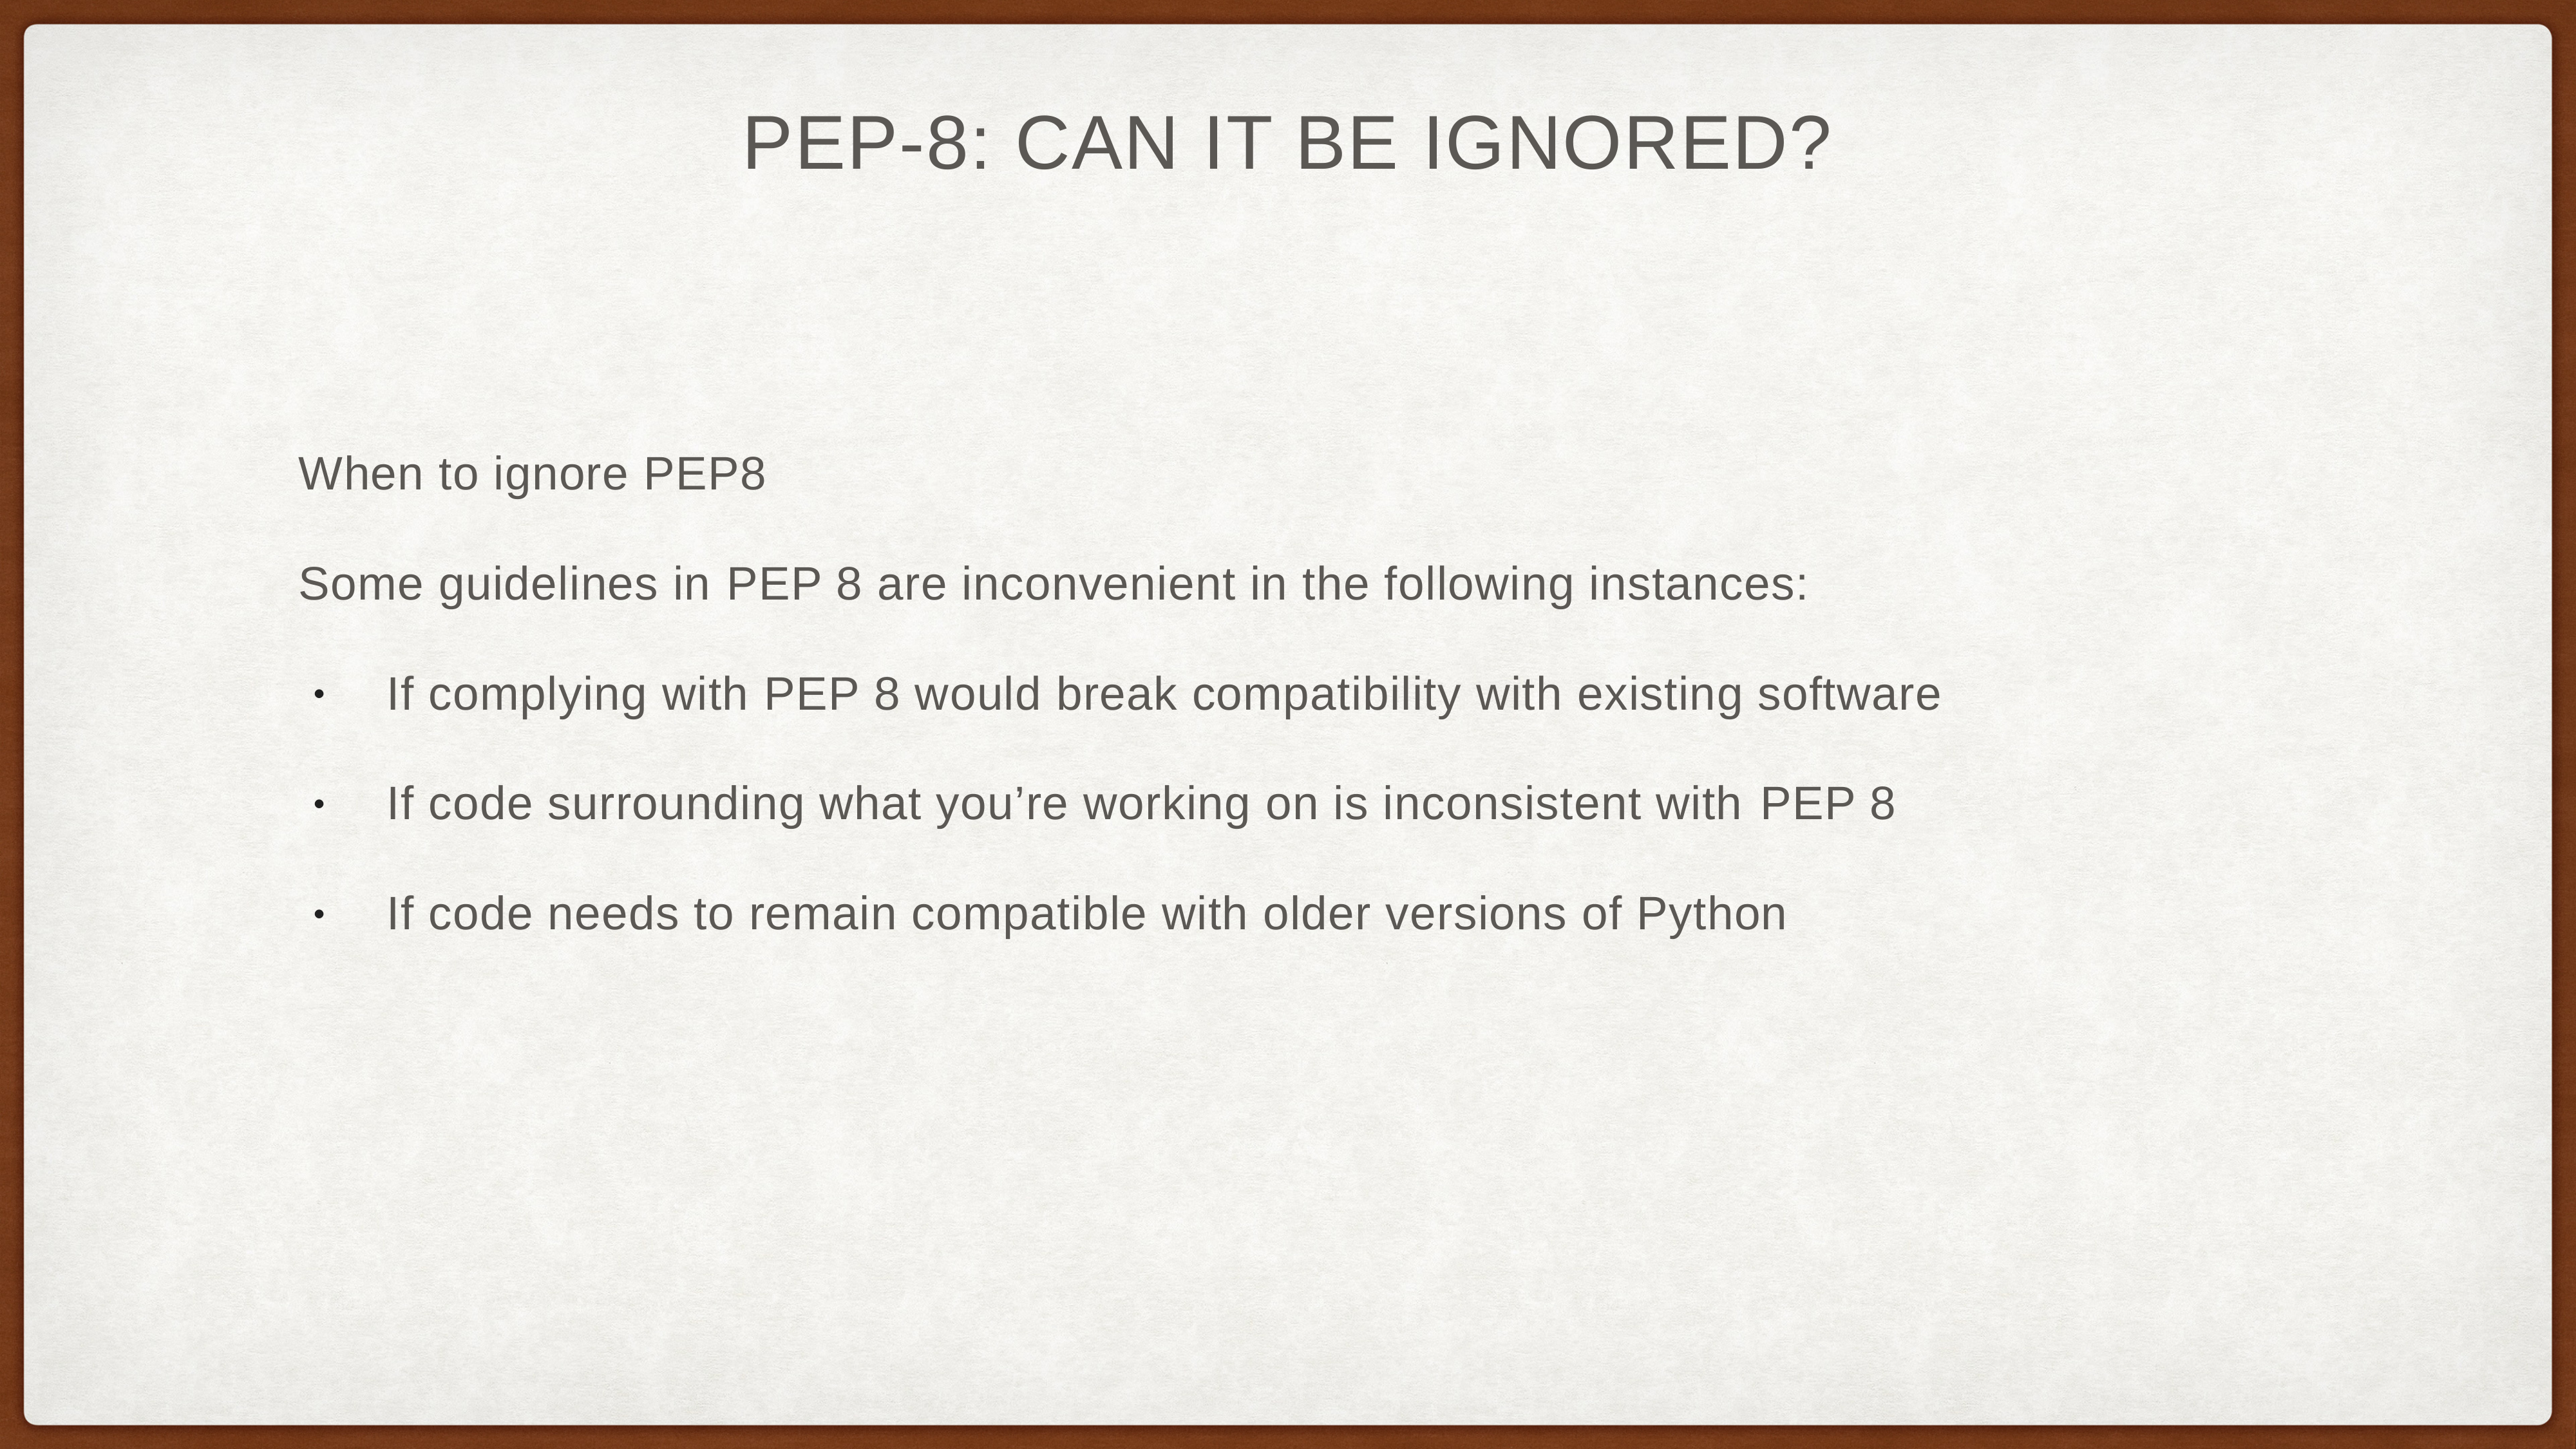

# Pep-8: can it be ignored?
When to ignore PEP8
Some guidelines in PEP 8 are inconvenient in the following instances:
If complying with PEP 8 would break compatibility with existing software
If code surrounding what you’re working on is inconsistent with PEP 8
If code needs to remain compatible with older versions of Python